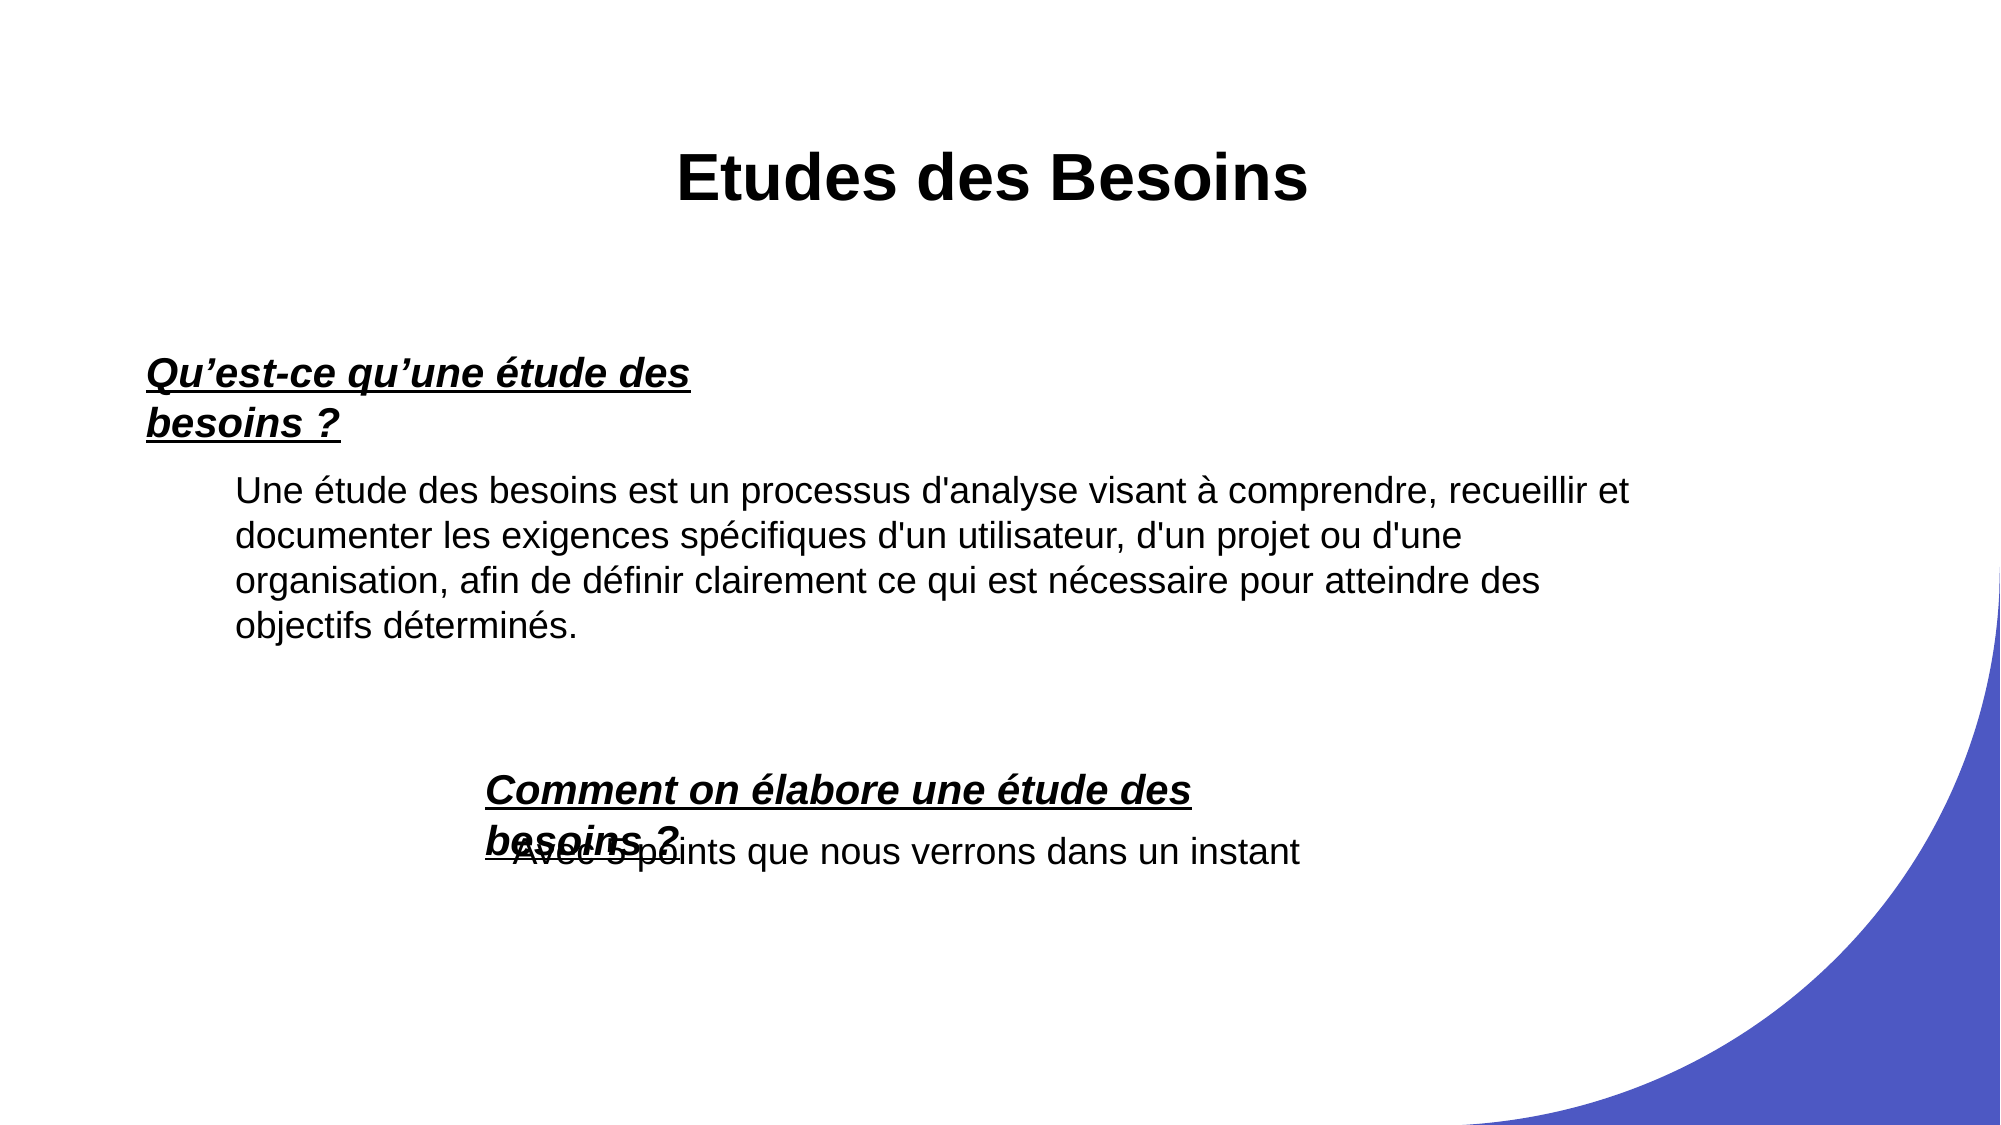

# Etudes des Besoins
Qu’est-ce qu’une étude des besoins ?
Une étude des besoins est un processus d'analyse visant à comprendre, recueillir et documenter les exigences spécifiques d'un utilisateur, d'un projet ou d'une organisation, afin de définir clairement ce qui est nécessaire pour atteindre des objectifs déterminés.
Comment on élabore une étude des besoins ?
Avec 5 points que nous verrons dans un instant